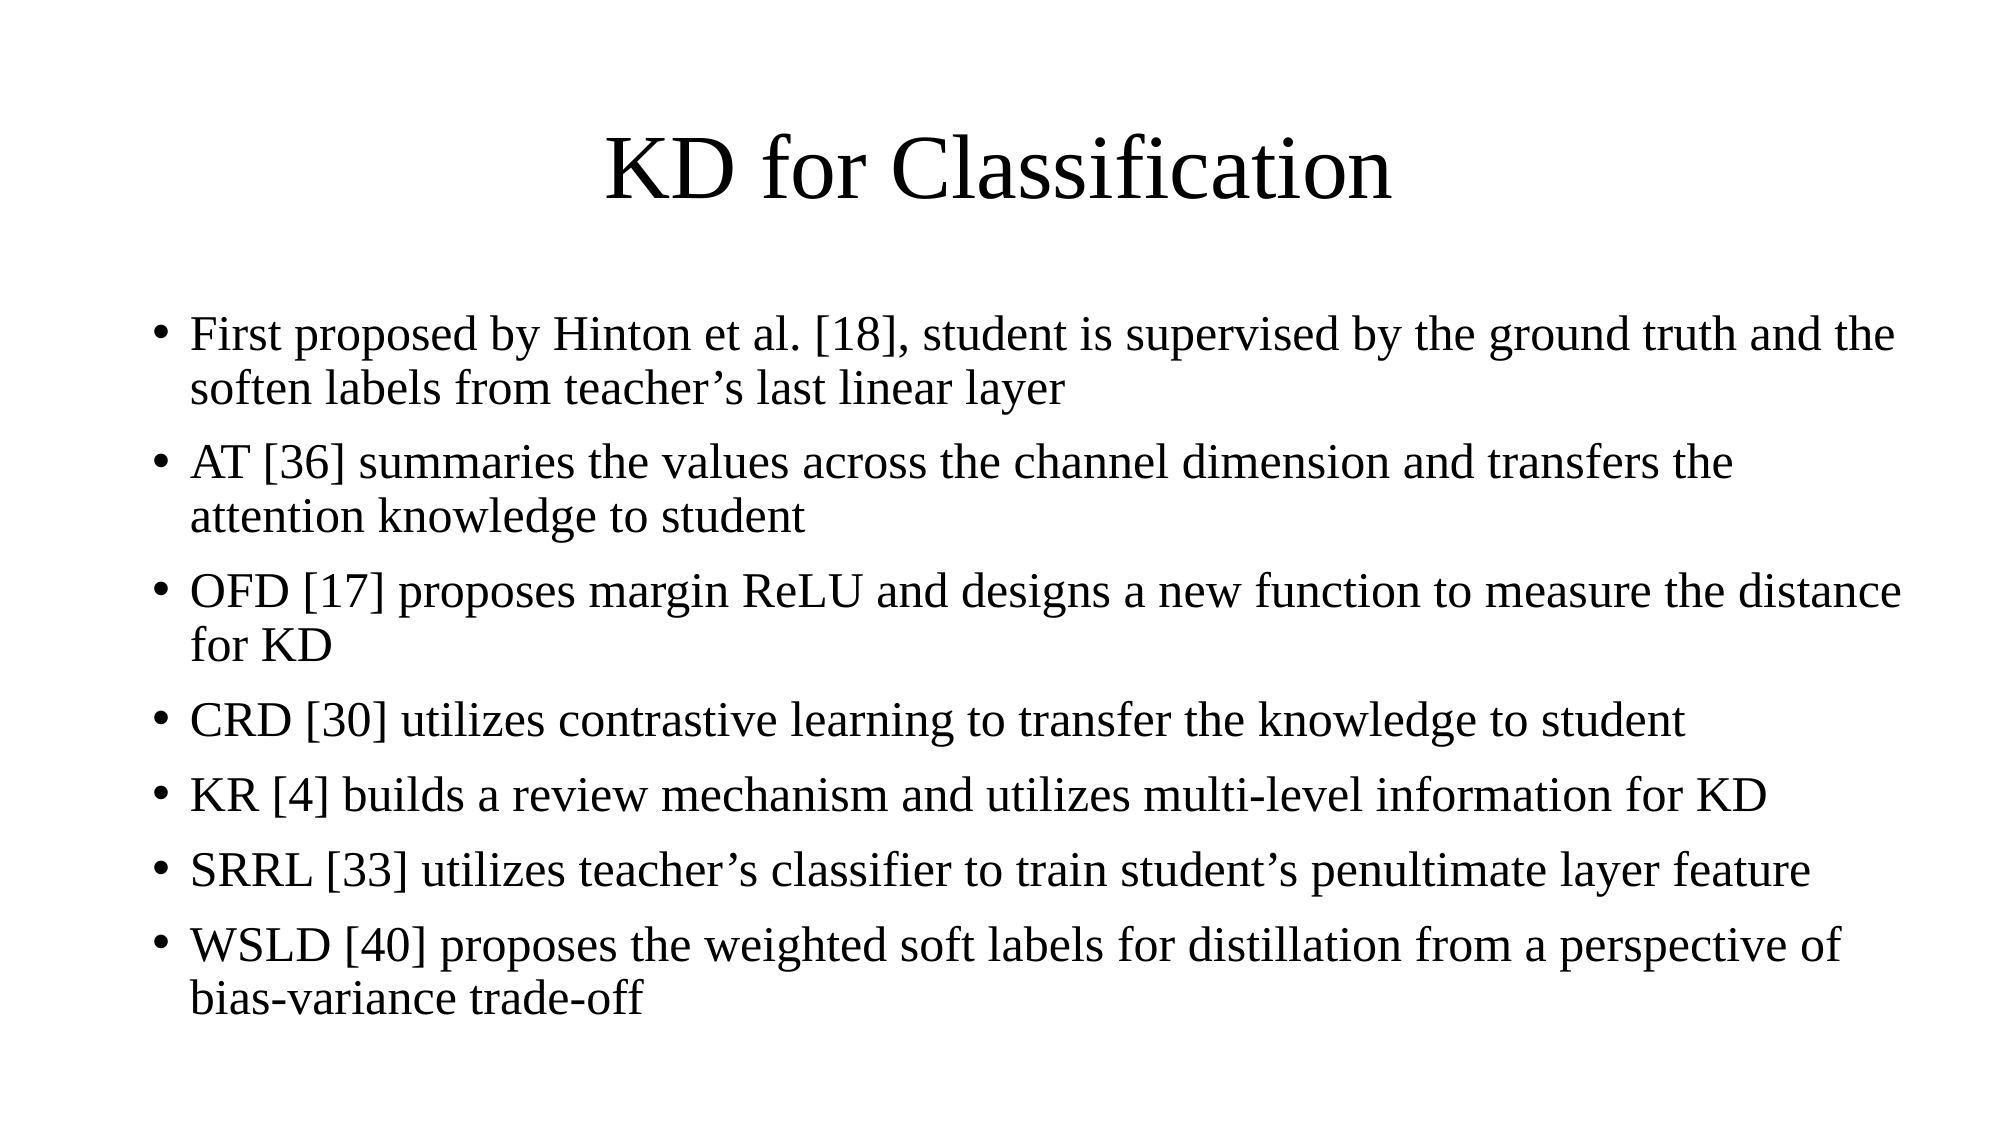

# KD for Classification
First proposed by Hinton et al. [18], student is supervised by the ground truth and the soften labels from teacher’s last linear layer
AT [36] summaries the values across the channel dimension and transfers the attention knowledge to student
OFD [17] proposes margin ReLU and designs a new function to measure the distance for KD
CRD [30] utilizes contrastive learning to transfer the knowledge to student
KR [4] builds a review mechanism and utilizes multi-level information for KD
SRRL [33] utilizes teacher’s classifier to train student’s penultimate layer feature
WSLD [40] proposes the weighted soft labels for distillation from a perspective of bias-variance trade-off